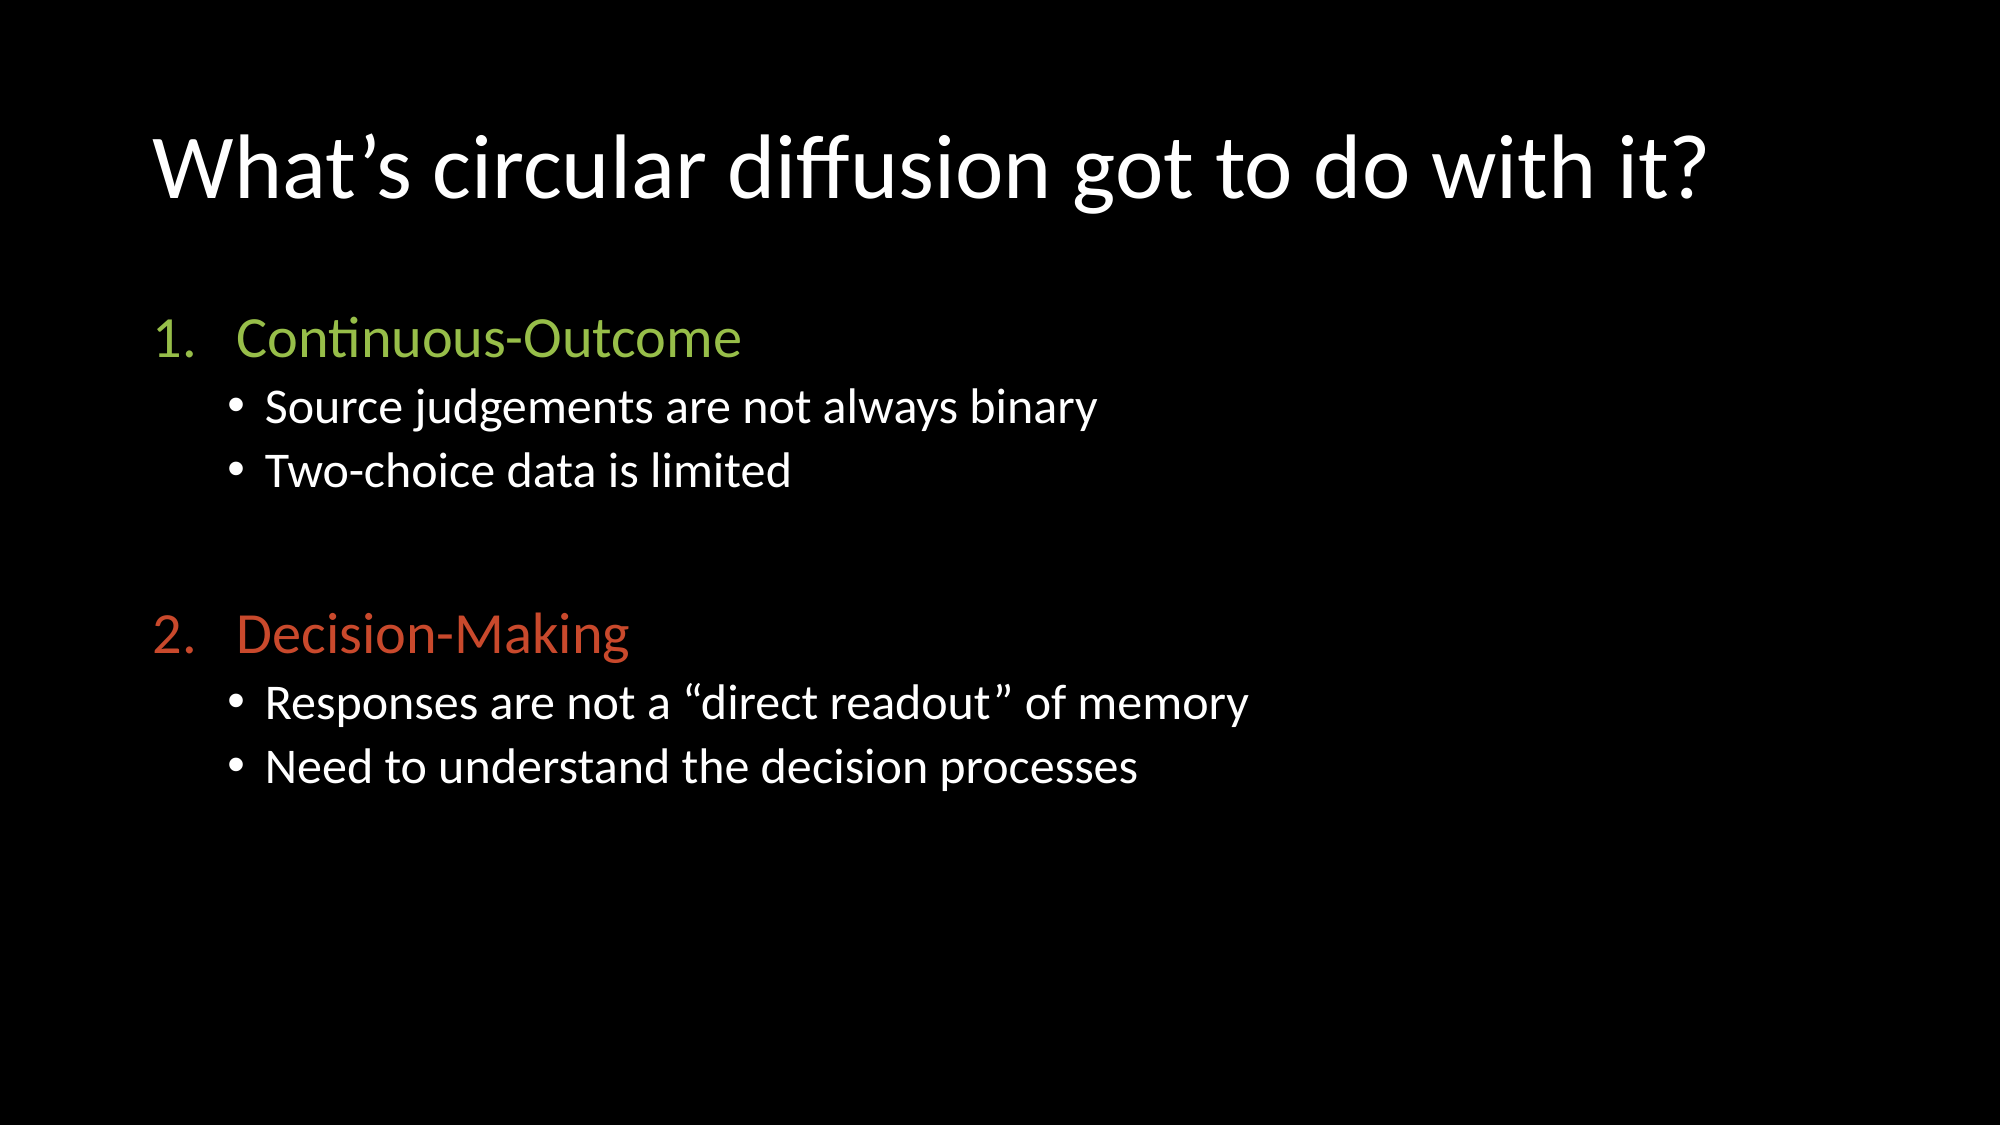

# What’s circular diffusion got to do with it?
Continuous-Outcome
Source judgements are not always binary
Two-choice data is limited

Decision-Making
Responses are not a “direct readout” of memory
Need to understand the decision processes